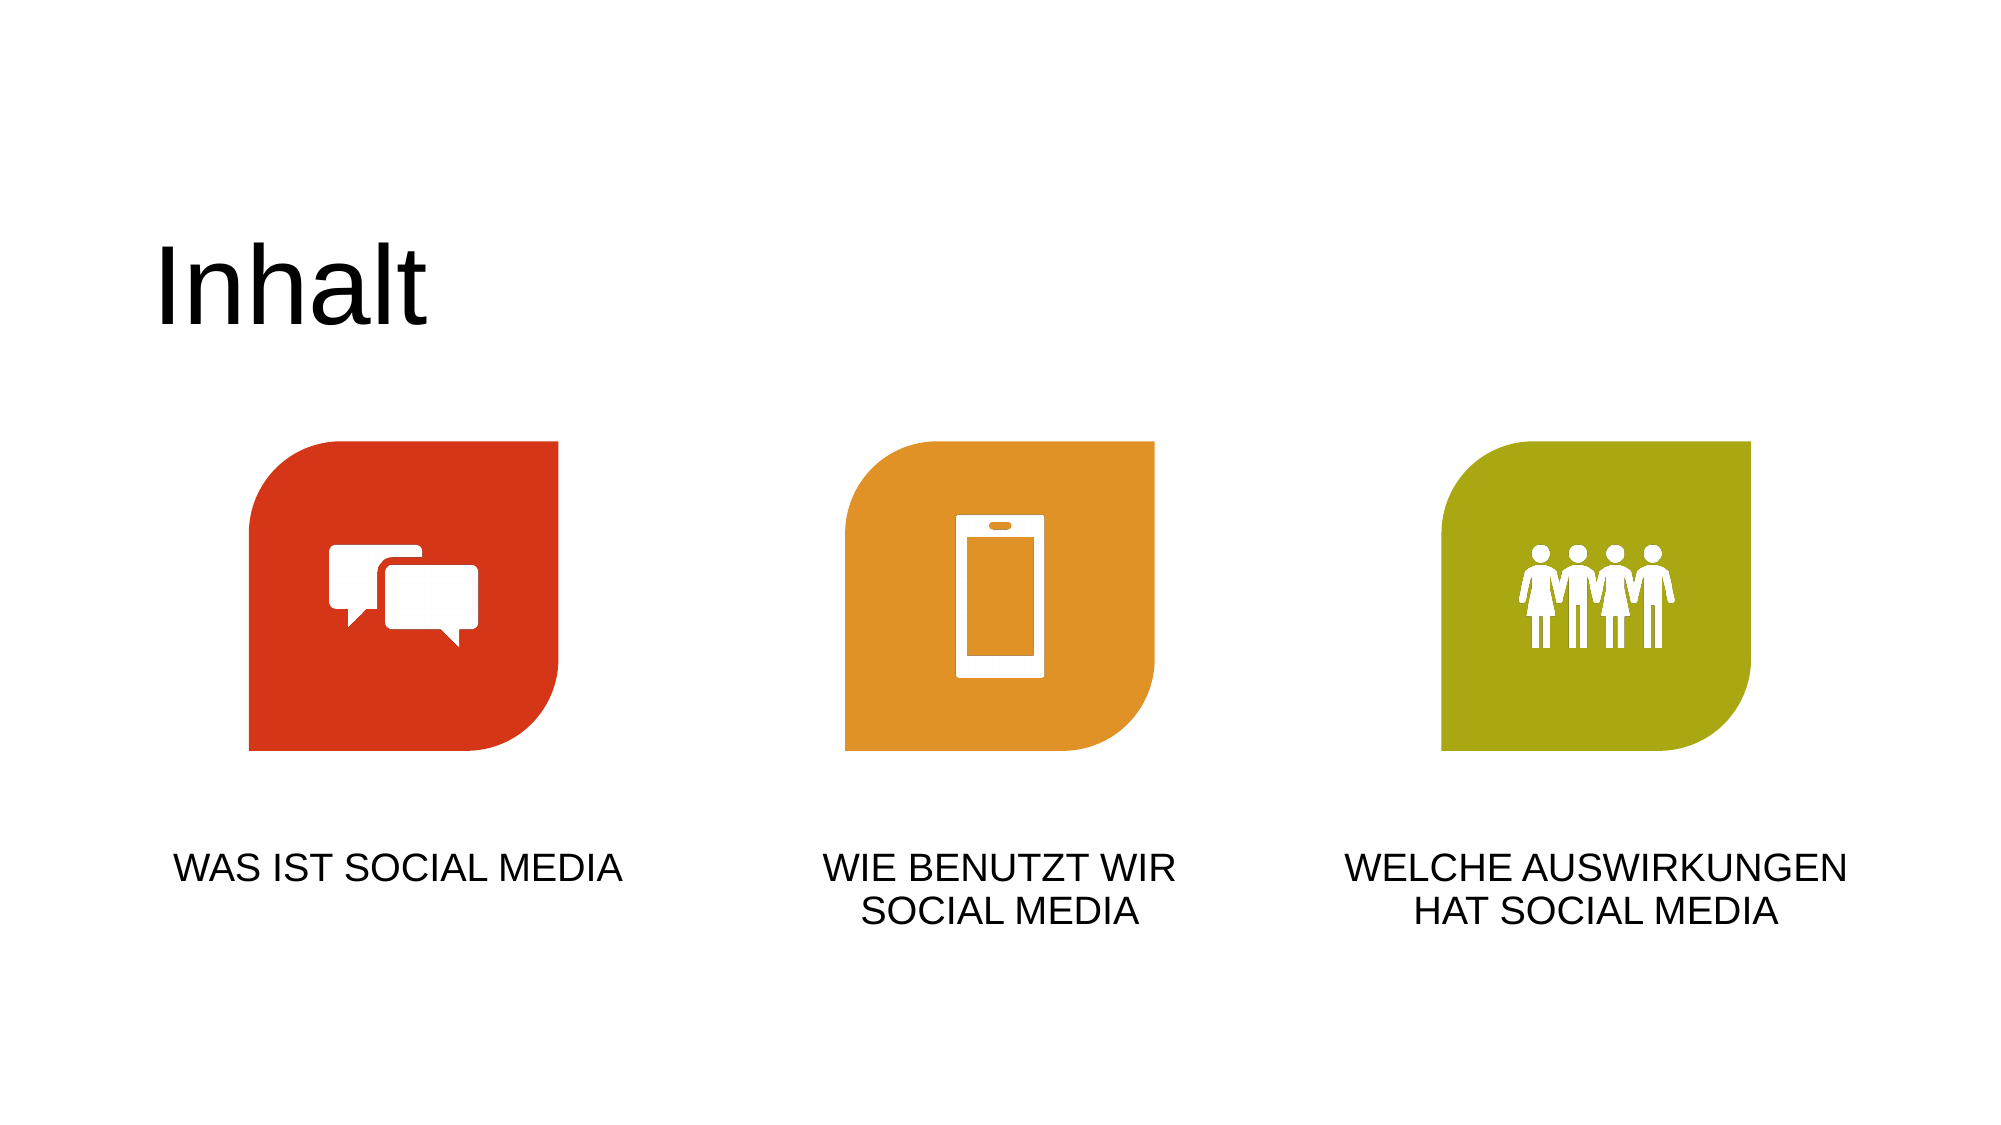

# Inhalt
Was ist Social Media
Wie benutzt wir Social Media
Welche Auswirkungen hat Social Media